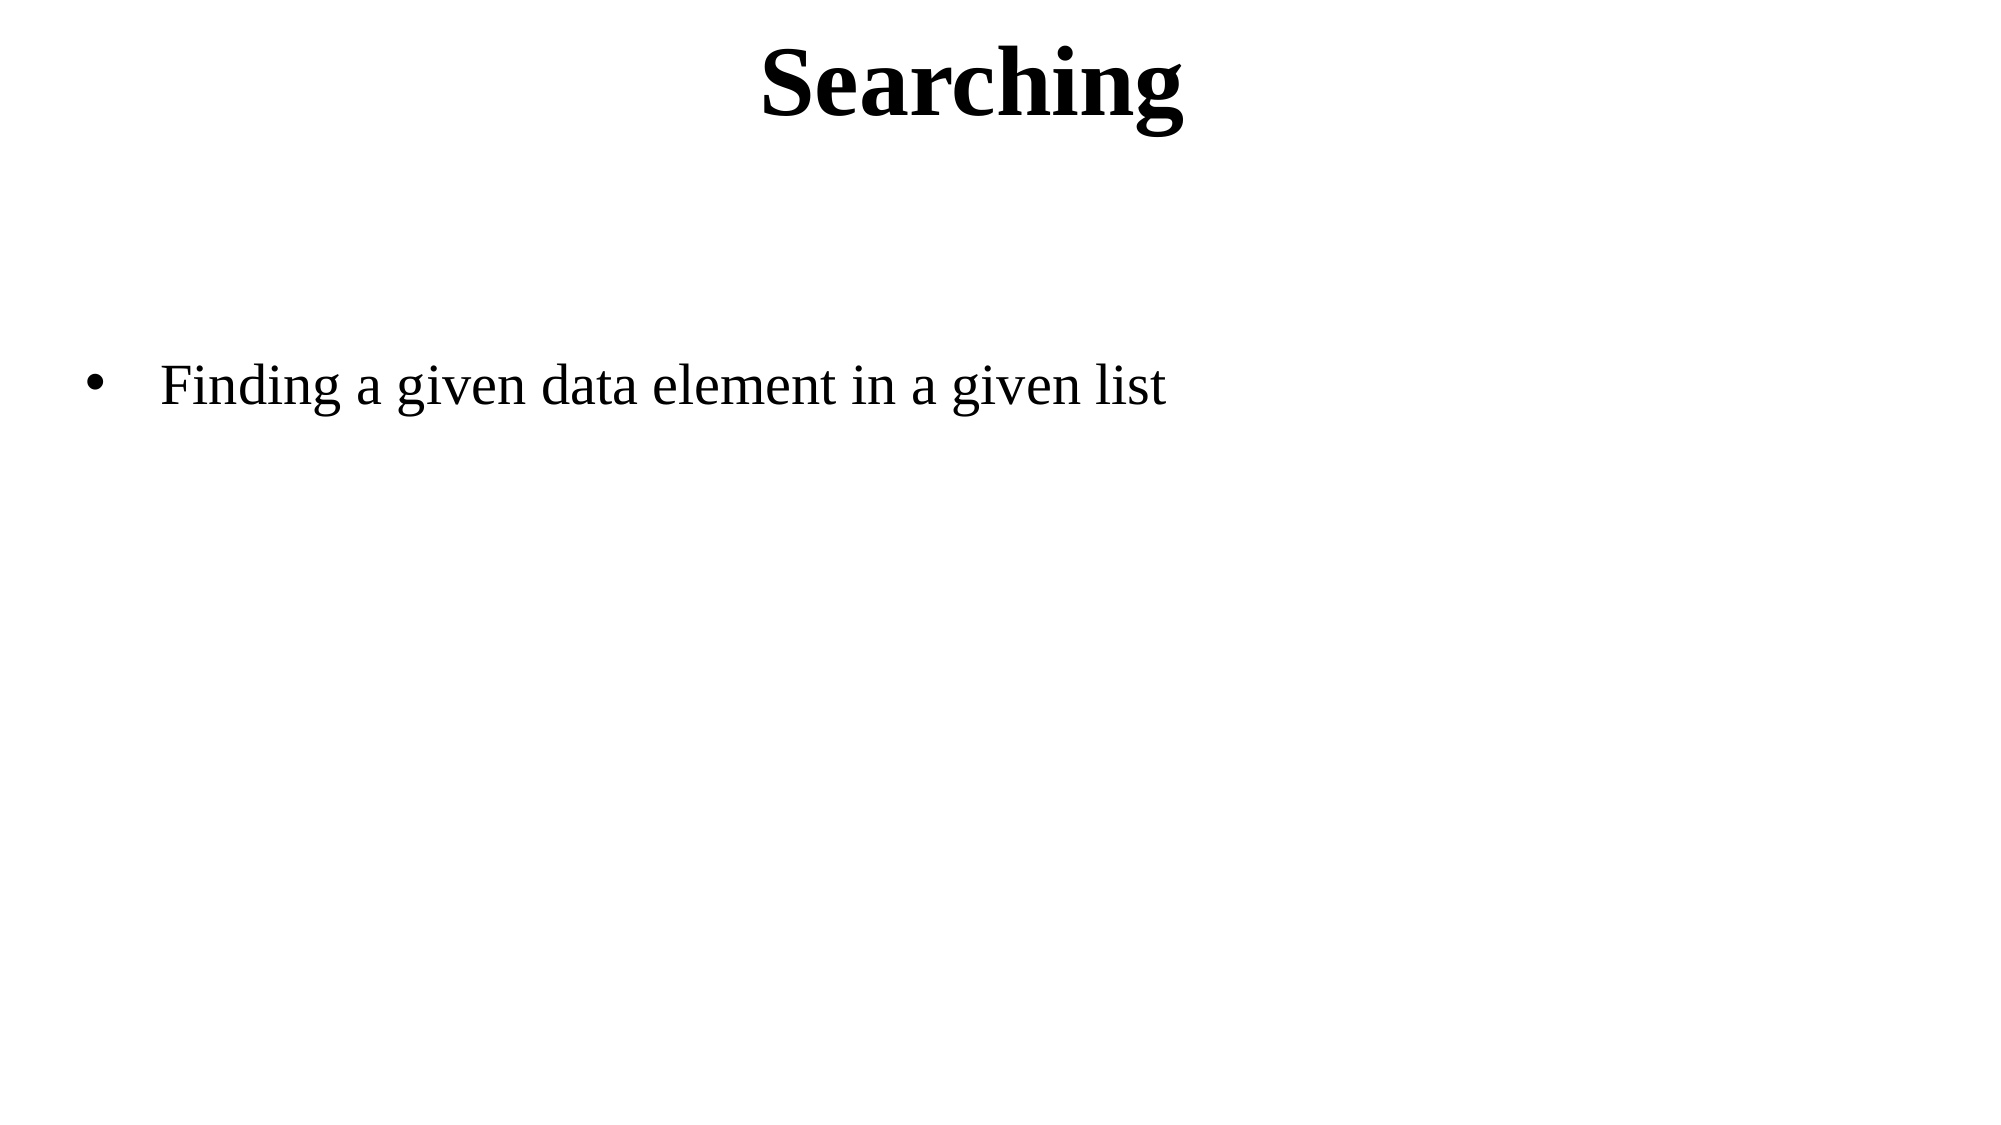

Searching
Finding a given data element in a given list